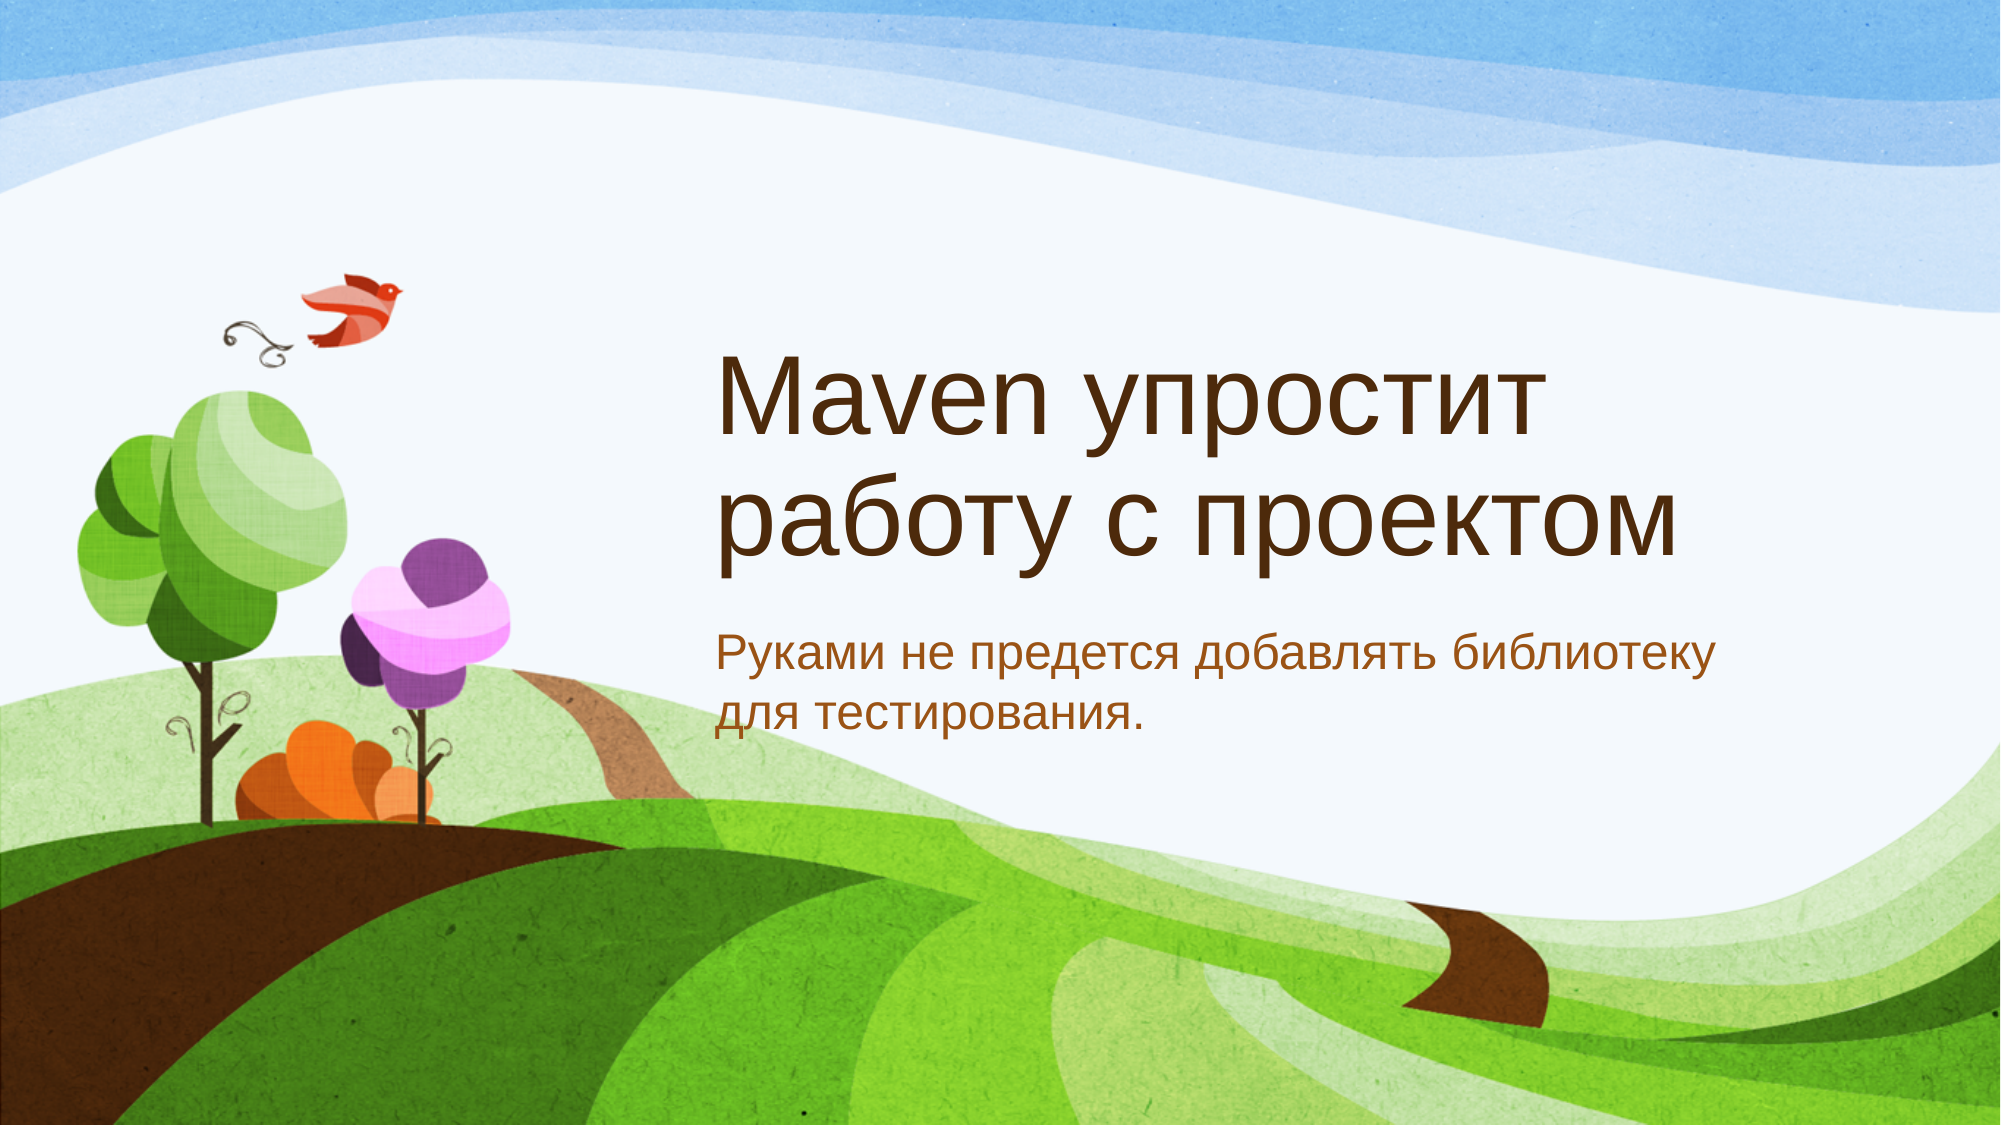

# Maven упростит работу с проектом
Руками не предется добавлять библиотеку для тестирования.